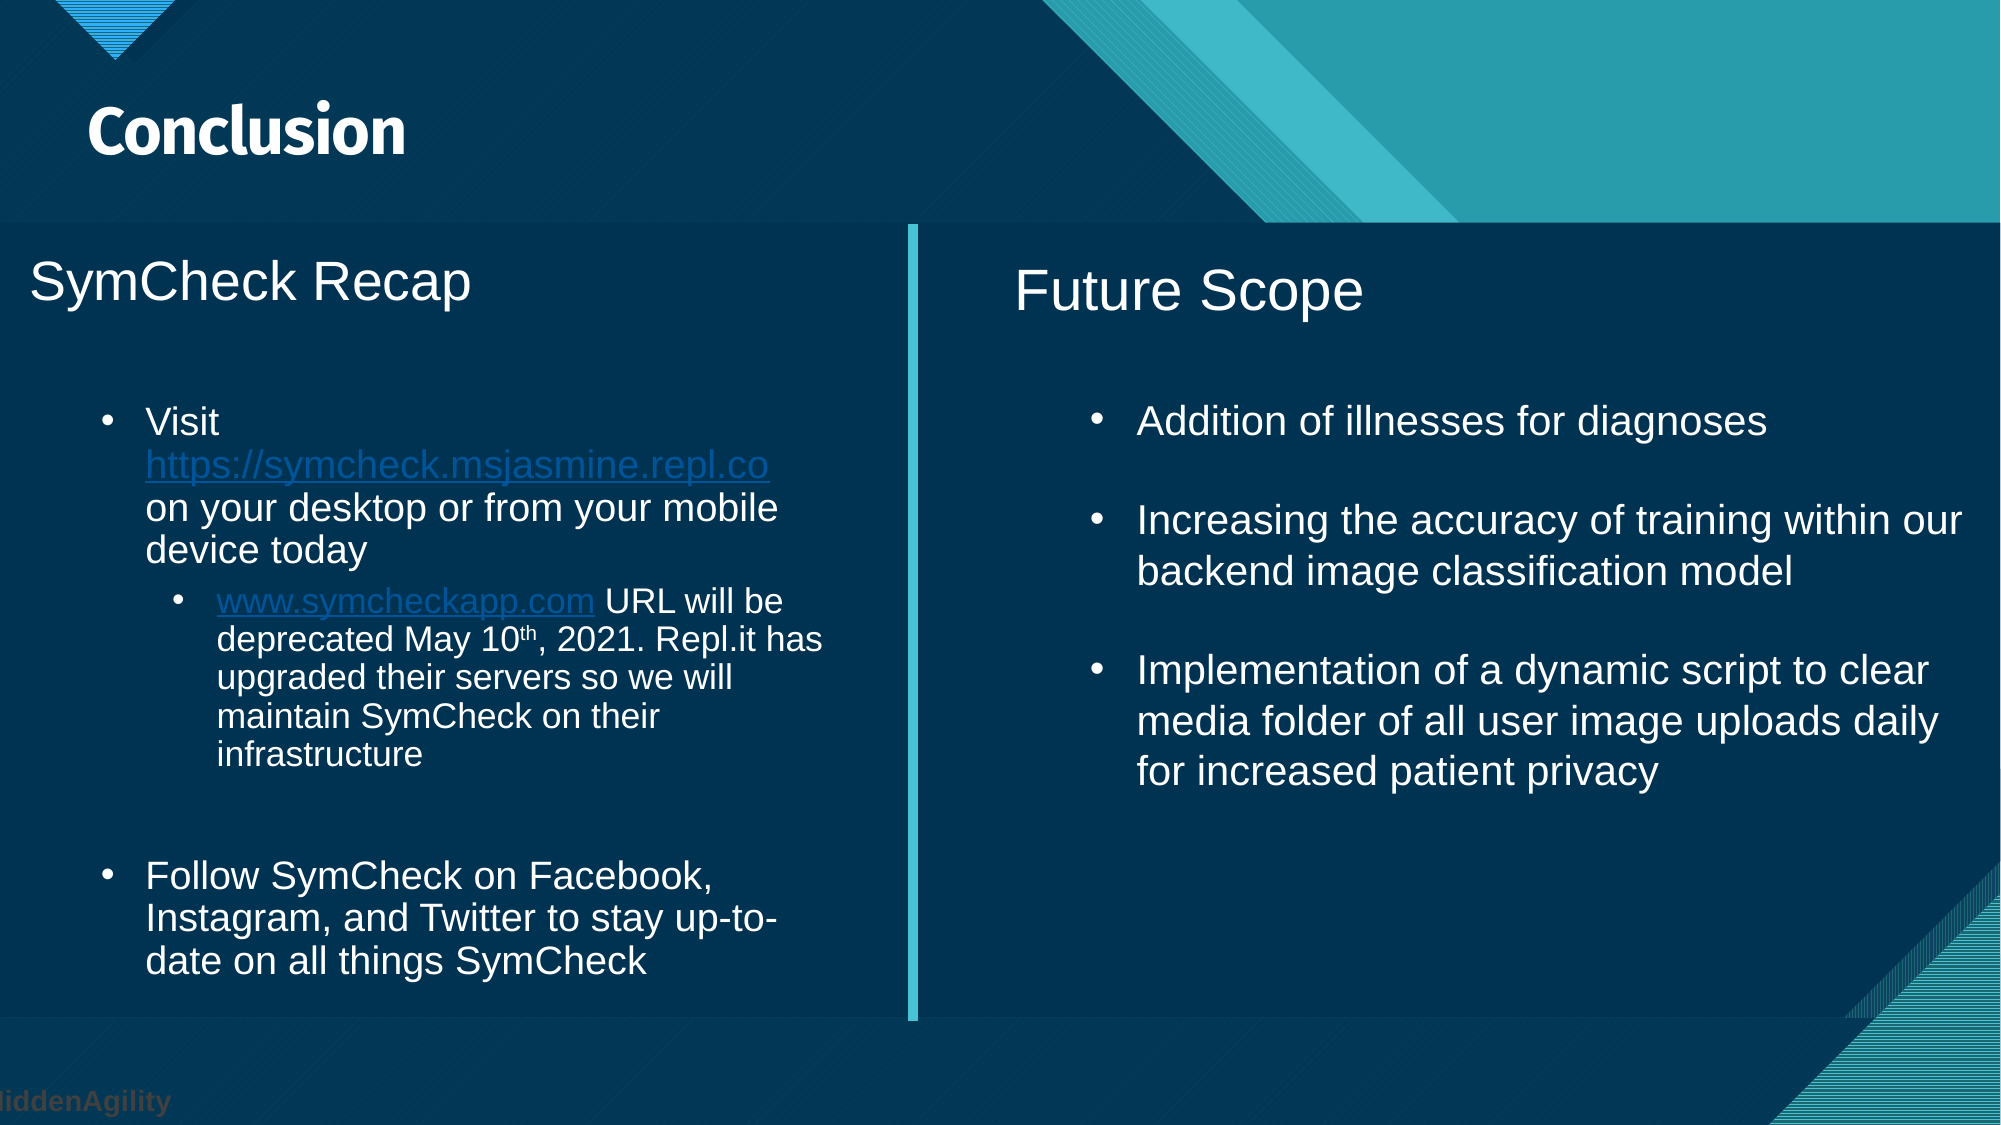

# Conclusion
SymCheck Recap

Visit https://symcheck.msjasmine.repl.co on your desktop or from your mobile device today
www.symcheckapp.com URL will be deprecated May 10th, 2021. Repl.it has upgraded their servers so we will maintain SymCheck on their infrastructure

Follow SymCheck on Facebook, Instagram, and Twitter to stay up-to-date on all things SymCheck

Future Scope

Addition of illnesses for diagnoses

Increasing the accuracy of training within our backend image classification model

Implementation of a dynamic script to clear media folder of all user image uploads daily for increased patient privacy

HiddenAgility